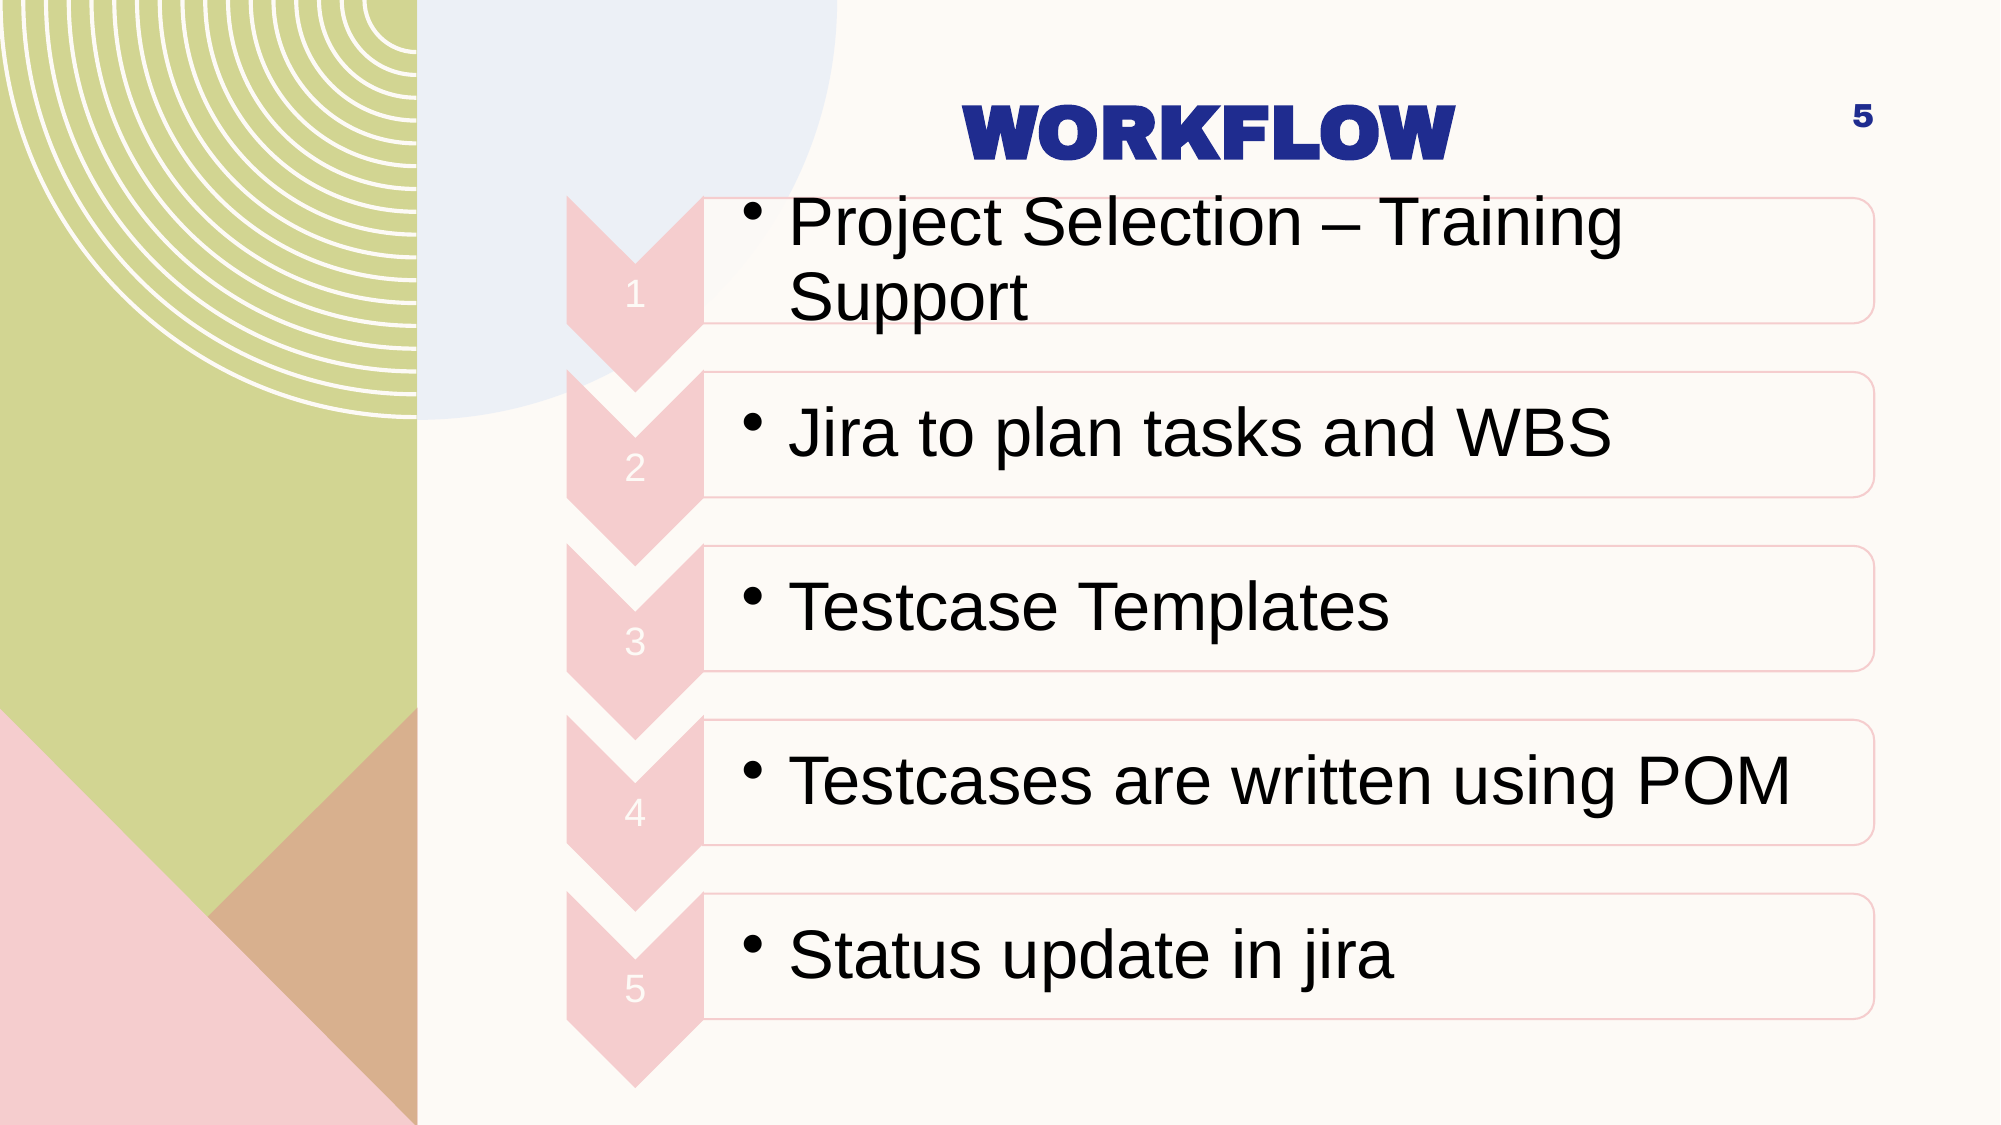

# workflow
5
1
Project Selection – Training Support
2
Jira to plan tasks and WBS
3
Testcase Templates
4
Testcases are written using POM
5
Status update in jira